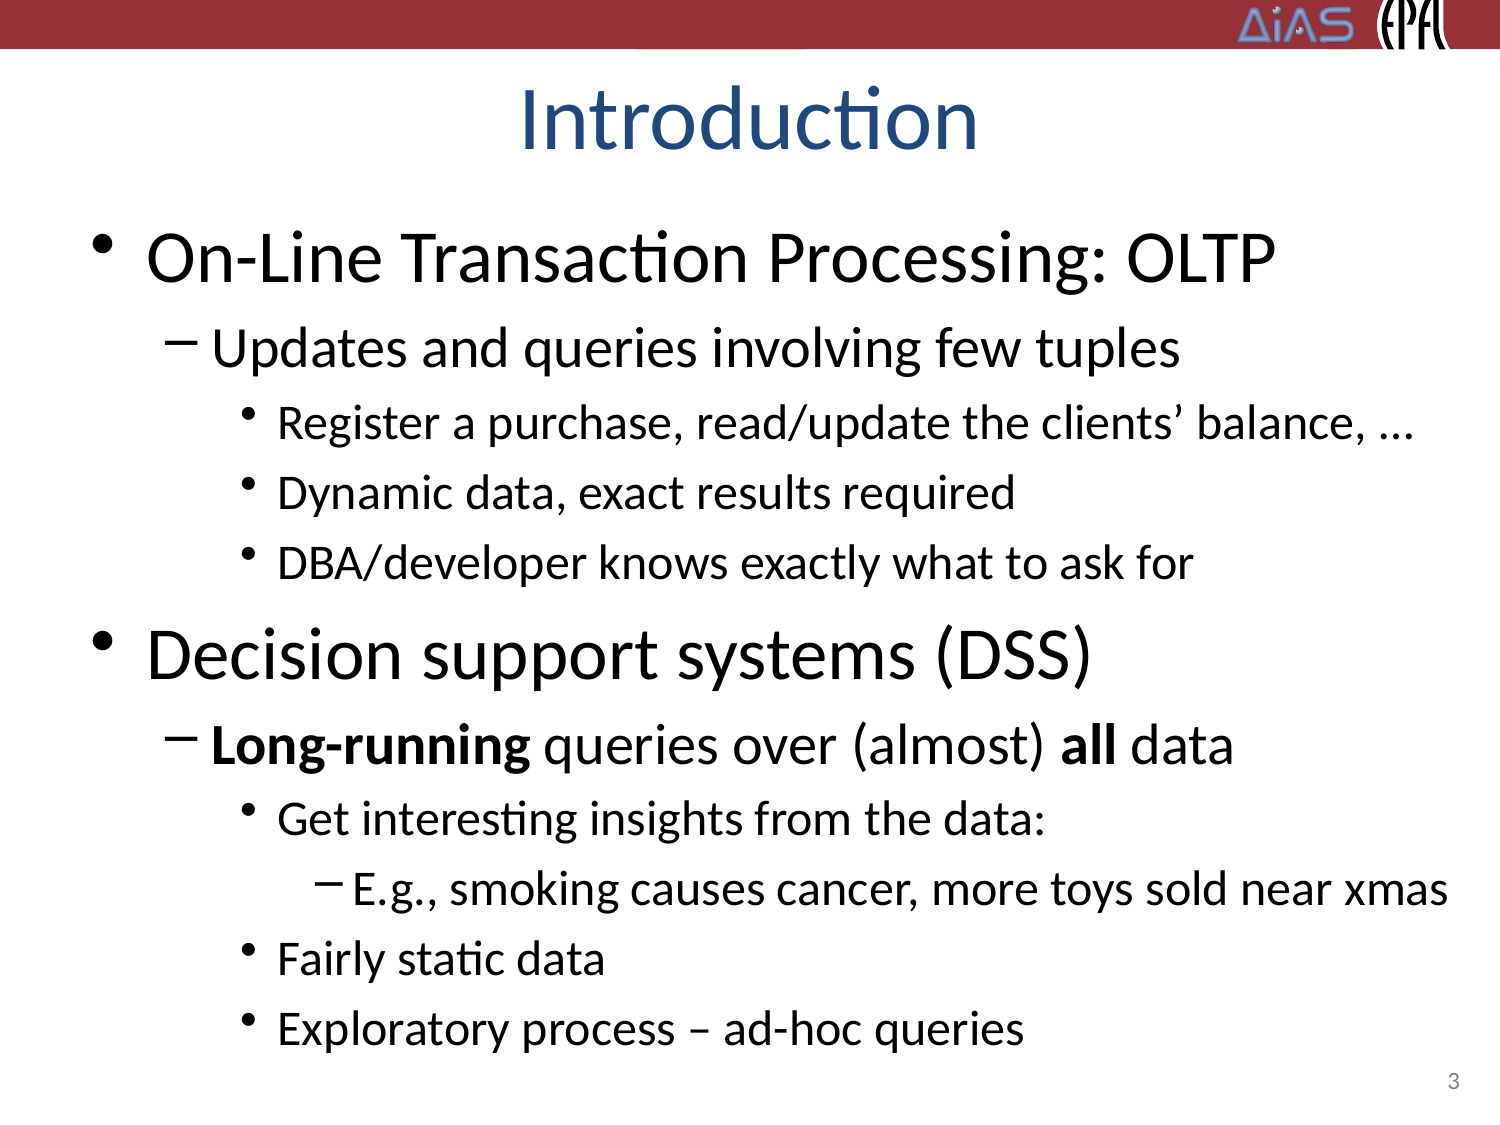

# Introduction
On-Line Transaction Processing: OLTP
Updates and queries involving few tuples
Register a purchase, read/update the clients’ balance, …
Dynamic data, exact results required
DBA/developer knows exactly what to ask for
Decision support systems (DSS)
Long-running queries over (almost) all data
Get interesting insights from the data:
E.g., smoking causes cancer, more toys sold near xmas
Fairly static data
Exploratory process – ad-hoc queries
3